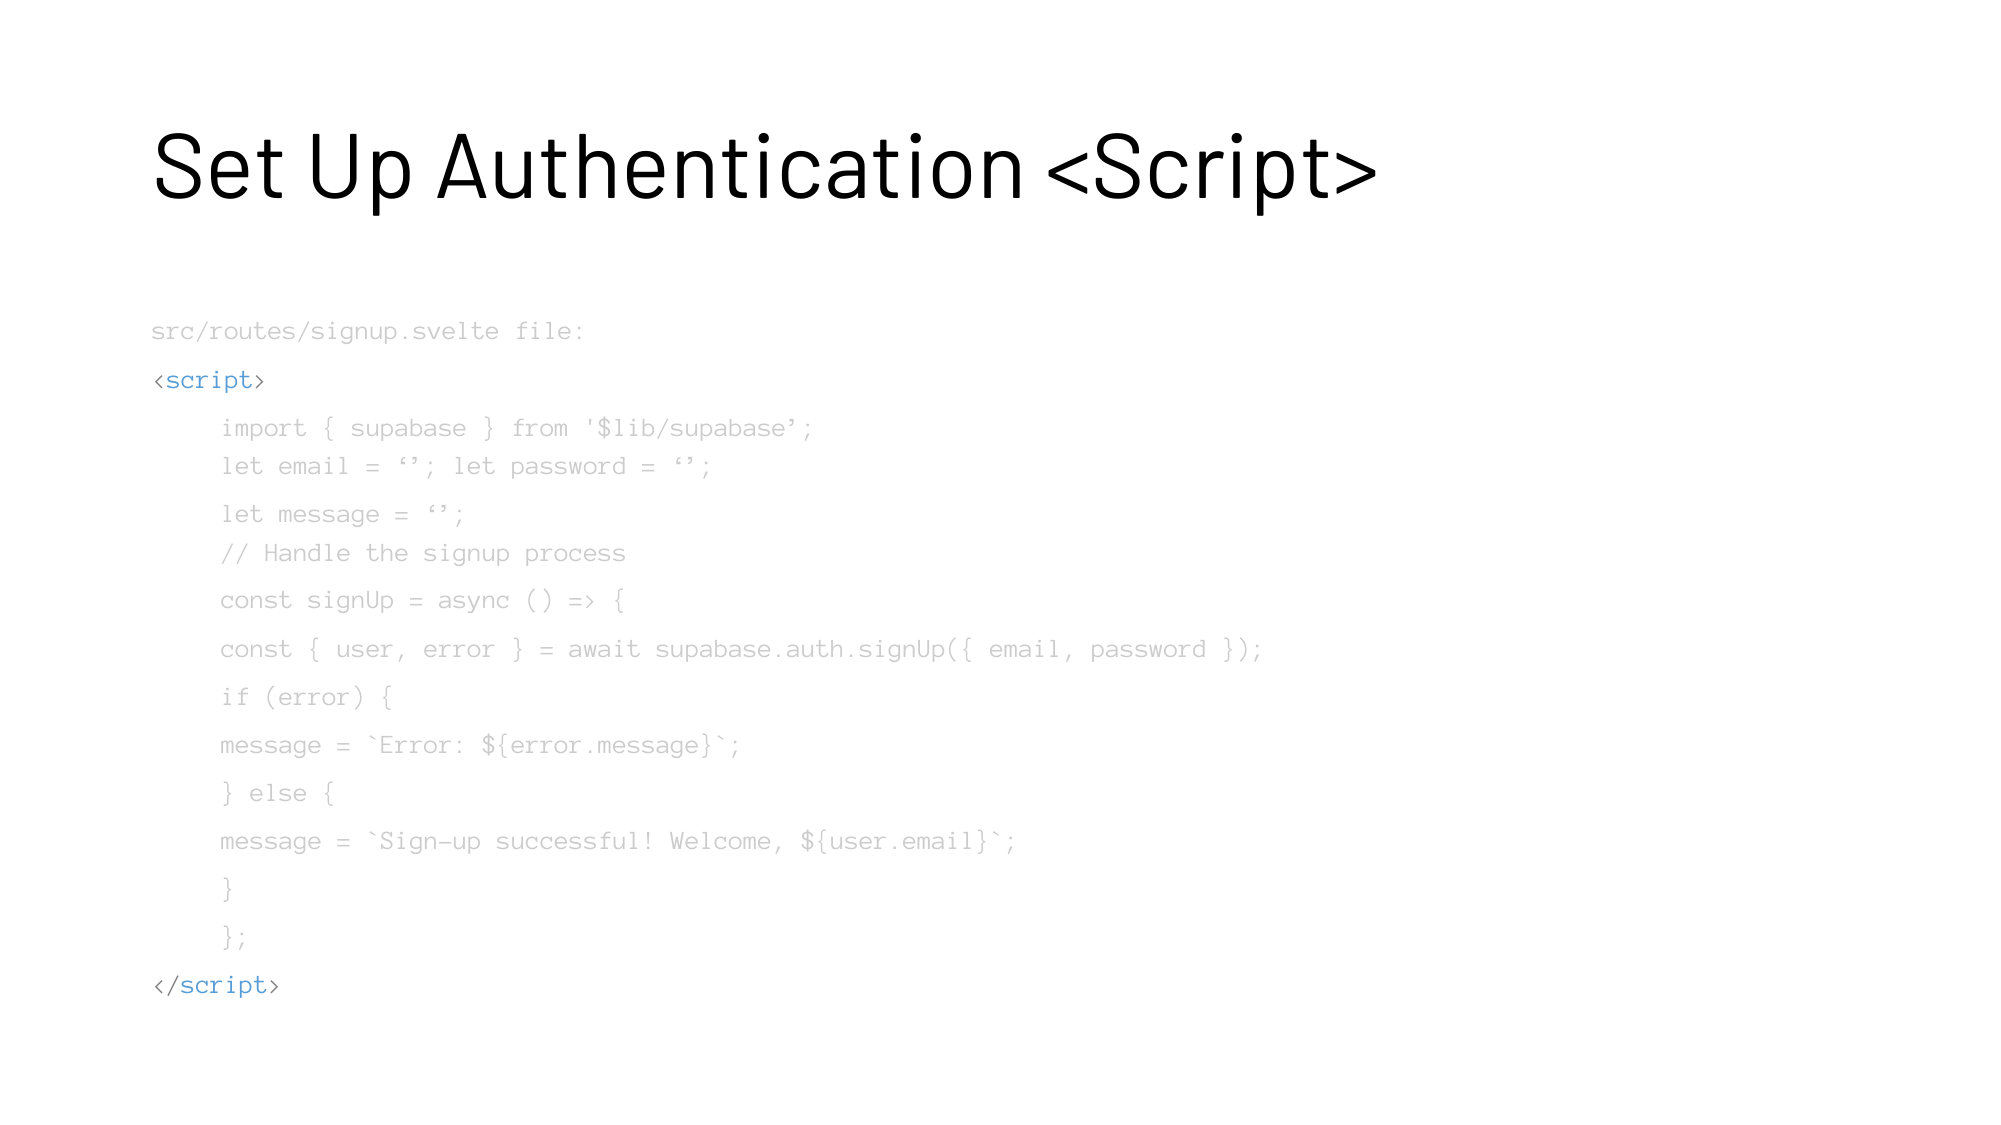

# Set Up Authentication <Script>
src/routes/signup.svelte file:
<script>
	import { supabase } from '$lib/supabase’;
	let email = ‘’; let password = ‘’;
	let message = ‘’;
	// Handle the signup process
	const signUp = async () => {
		const { user, error } = await supabase.auth.signUp({ email, password });
		if (error) {
			message = `Error: ${error.message}`;
		} else {
			message = `Sign-up successful! Welcome, ${user.email}`;
		}
	};
</script>